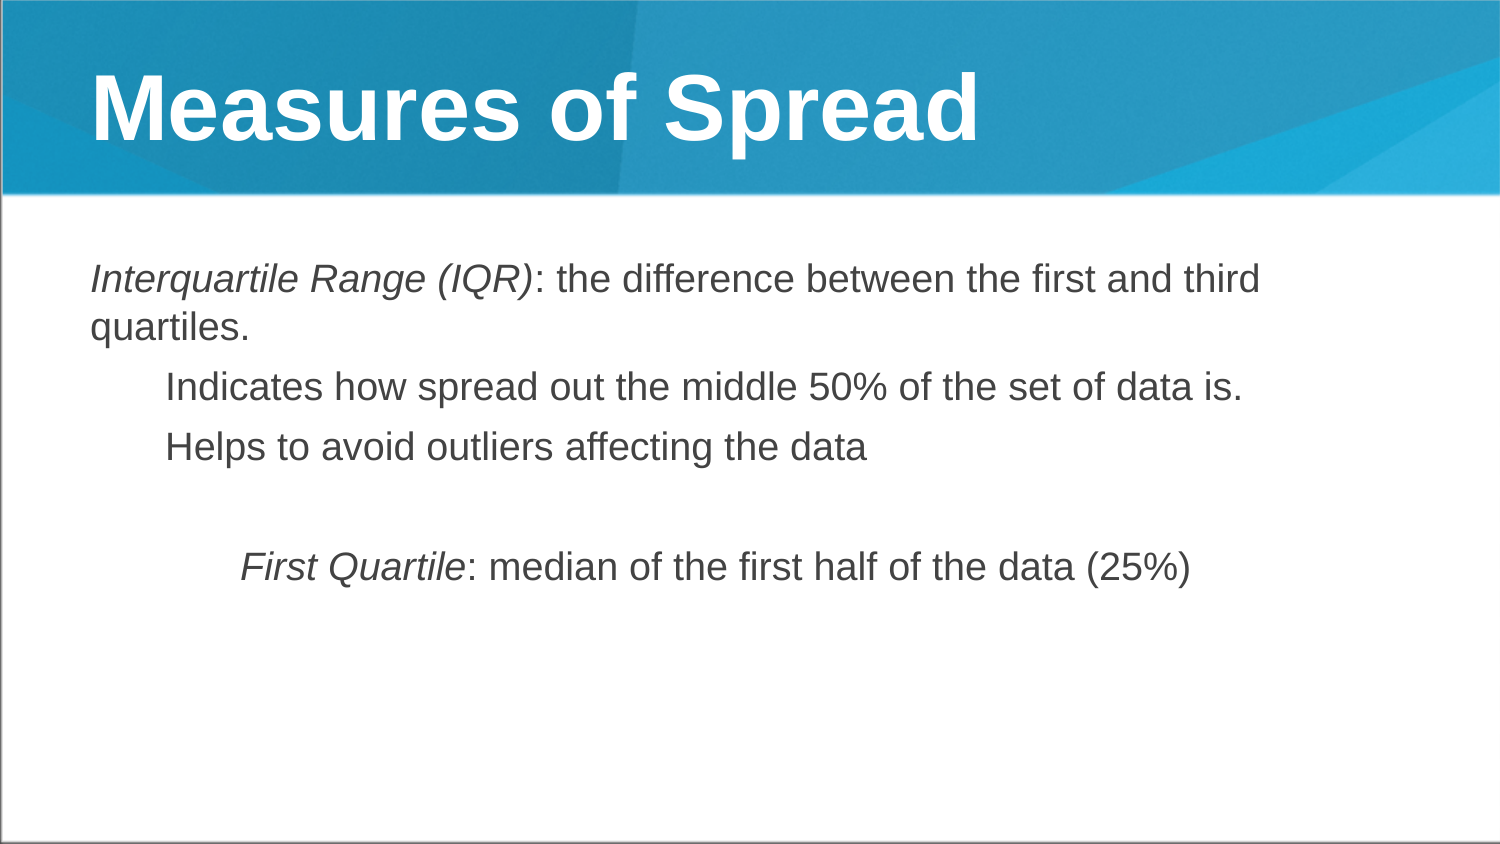

# Measures of Spread
Interquartile Range (IQR): the difference between the first and third quartiles.
Indicates how spread out the middle 50% of the set of data is.
Helps to avoid outliers affecting the data

First Quartile: median of the first half of the data (25%)